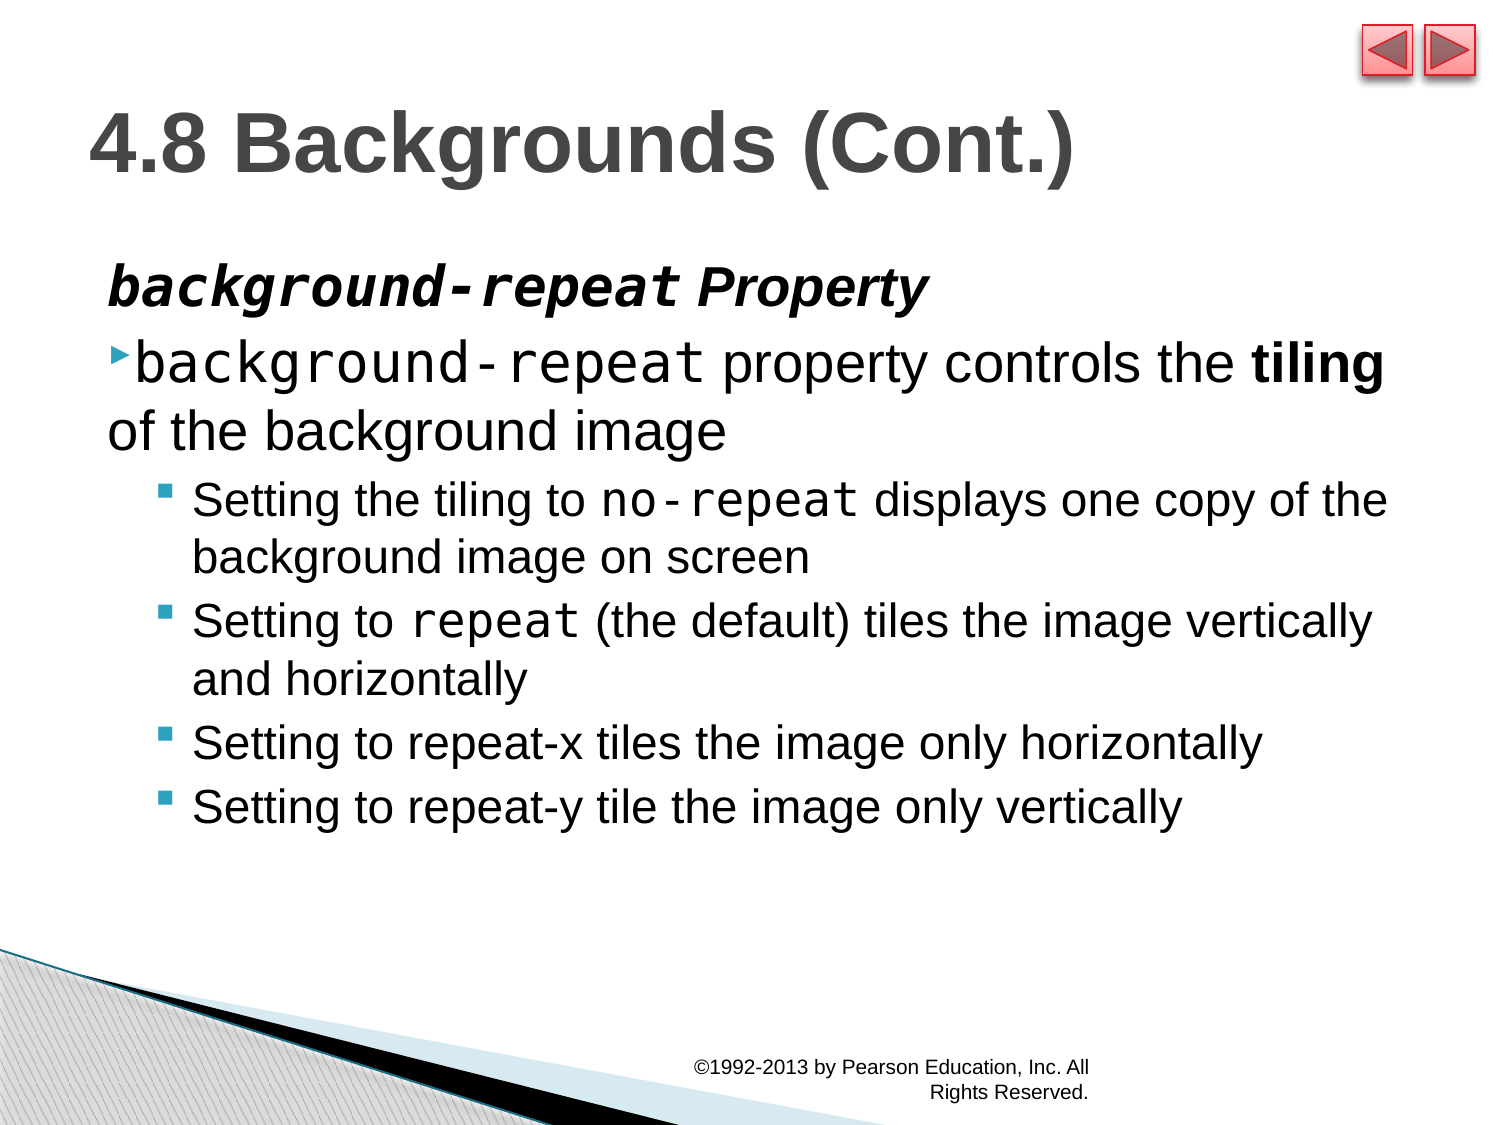

# 4.8 Backgrounds (Cont.)
background-repeat Property
background-repeat property controls the tiling of the background image
Setting the tiling to no-repeat displays one copy of the background image on screen
Setting to repeat (the default) tiles the image vertically and horizontally
Setting to repeat-x tiles the image only horizontally
Setting to repeat-y tile the image only vertically
©1992-2013 by Pearson Education, Inc. All Rights Reserved.